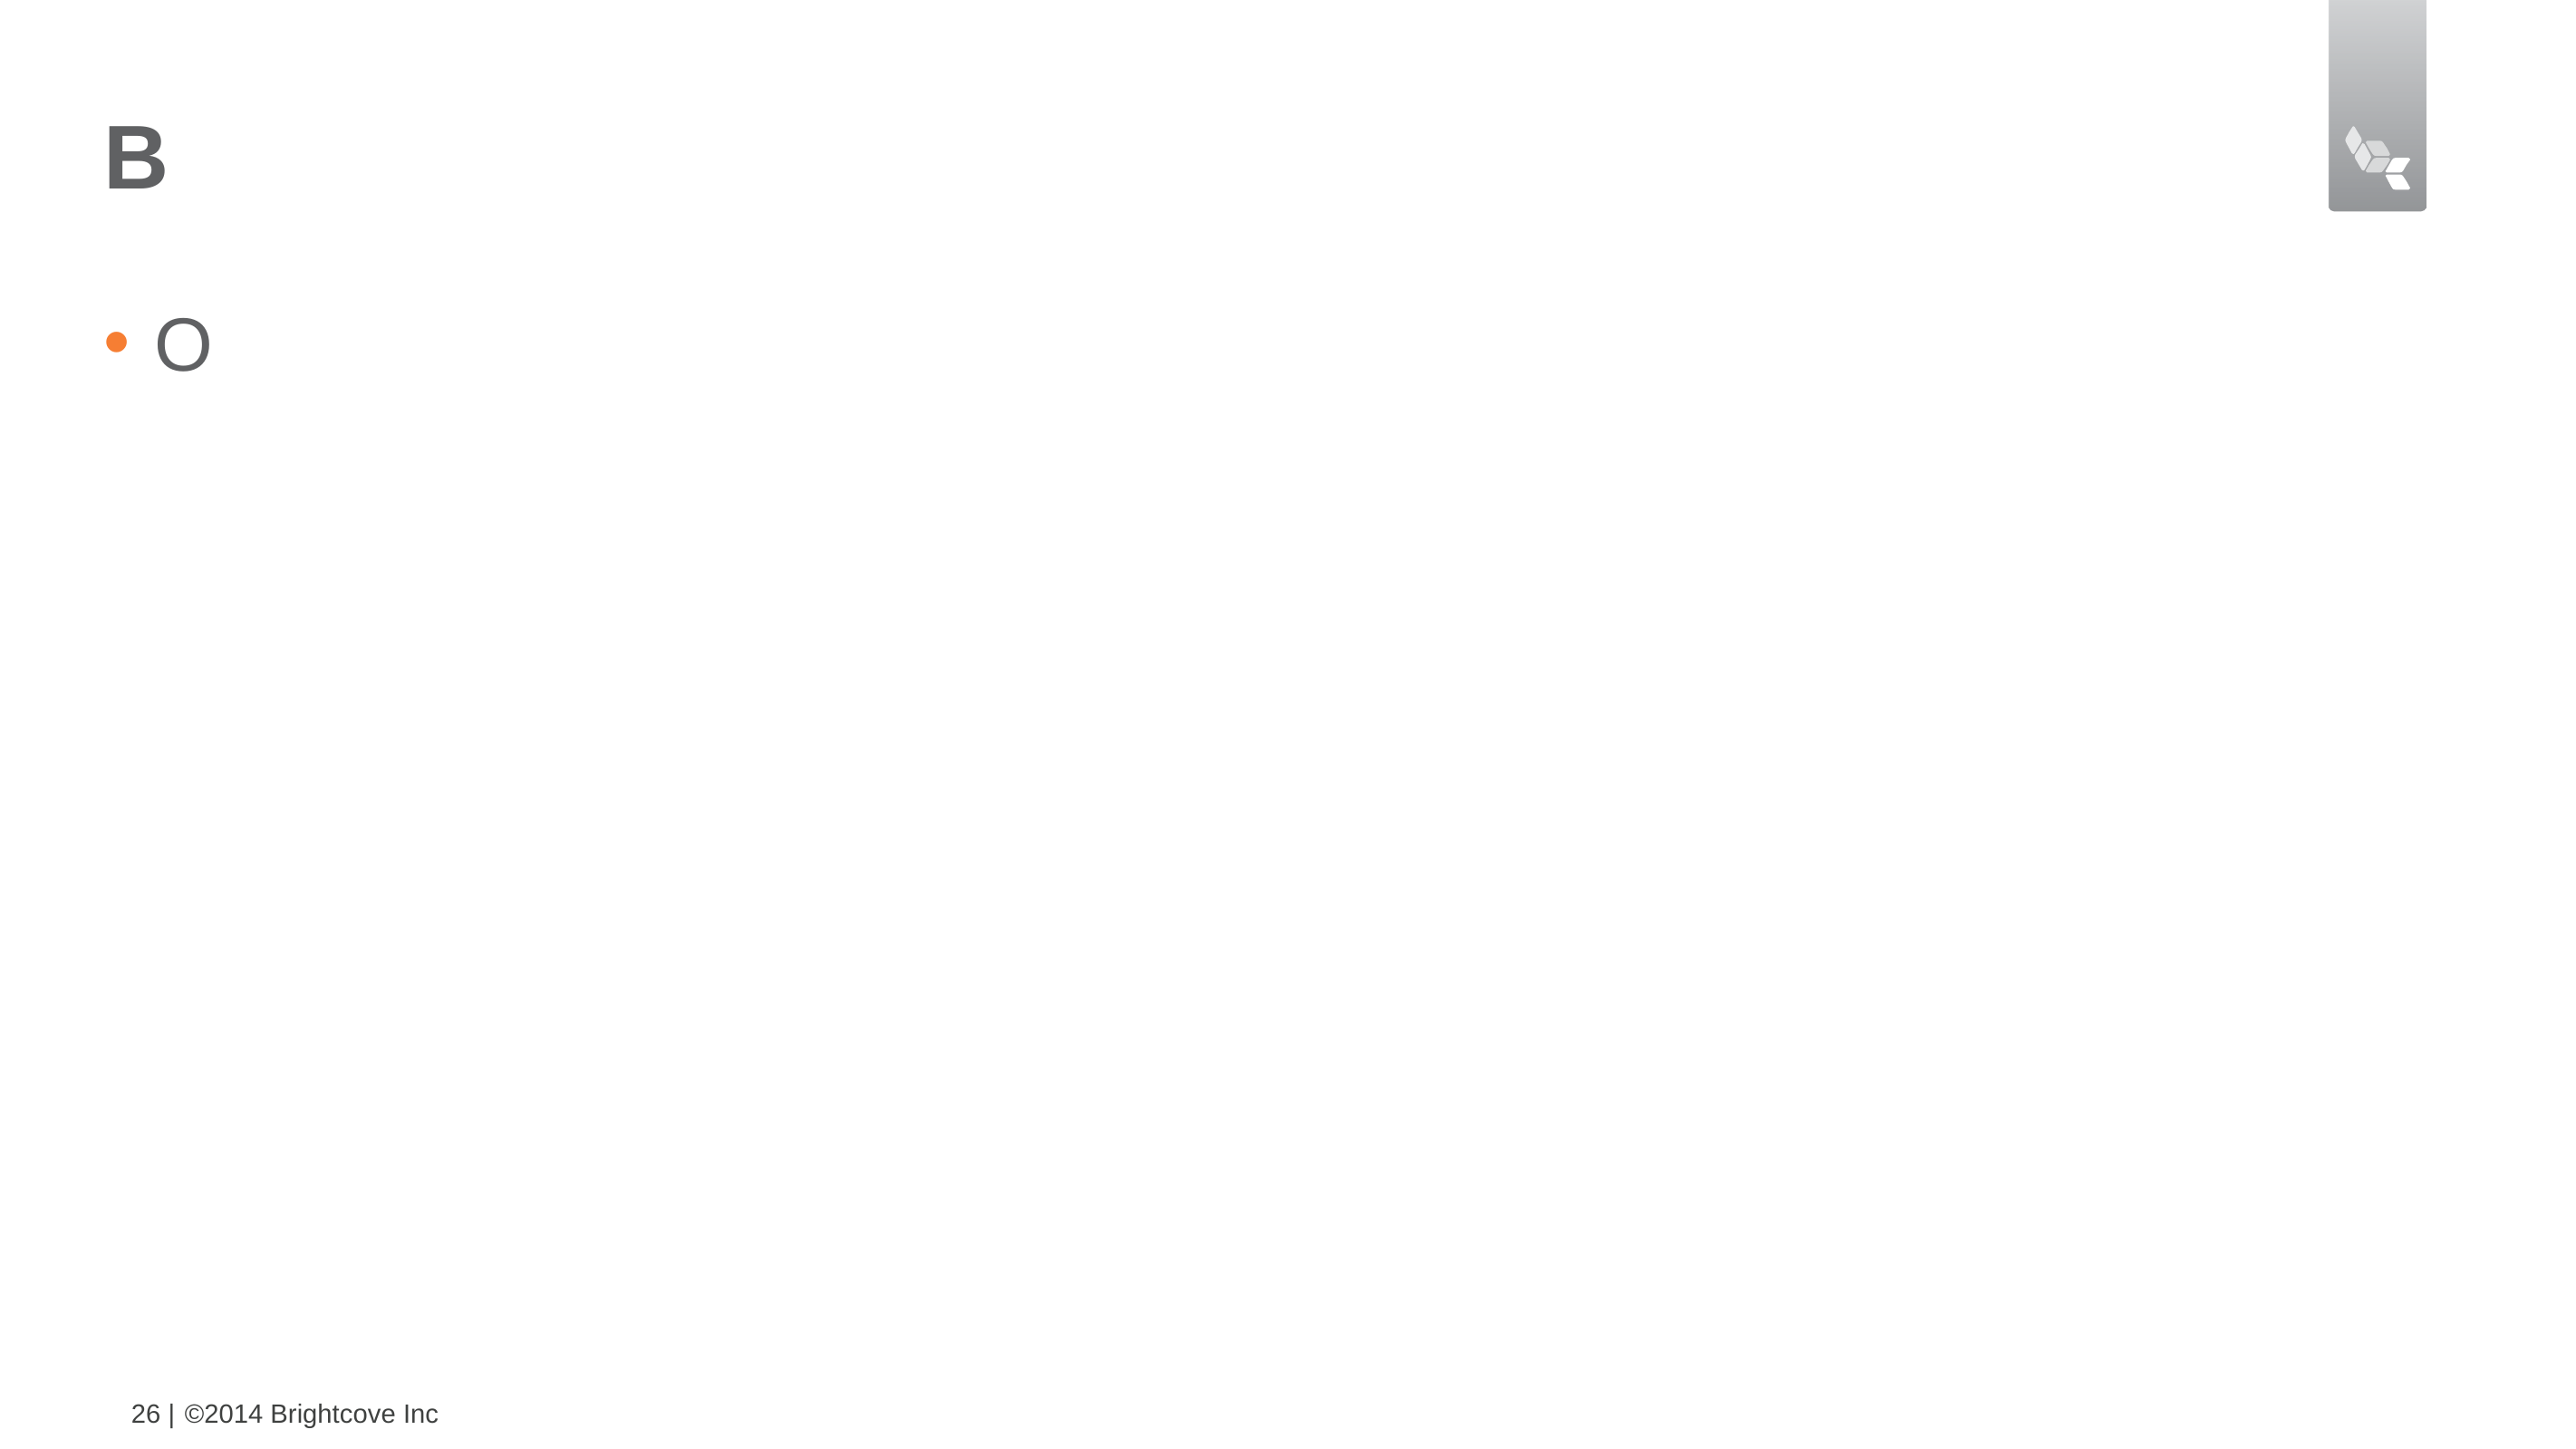

# B
O
26 |
©2014 Brightcove Inc